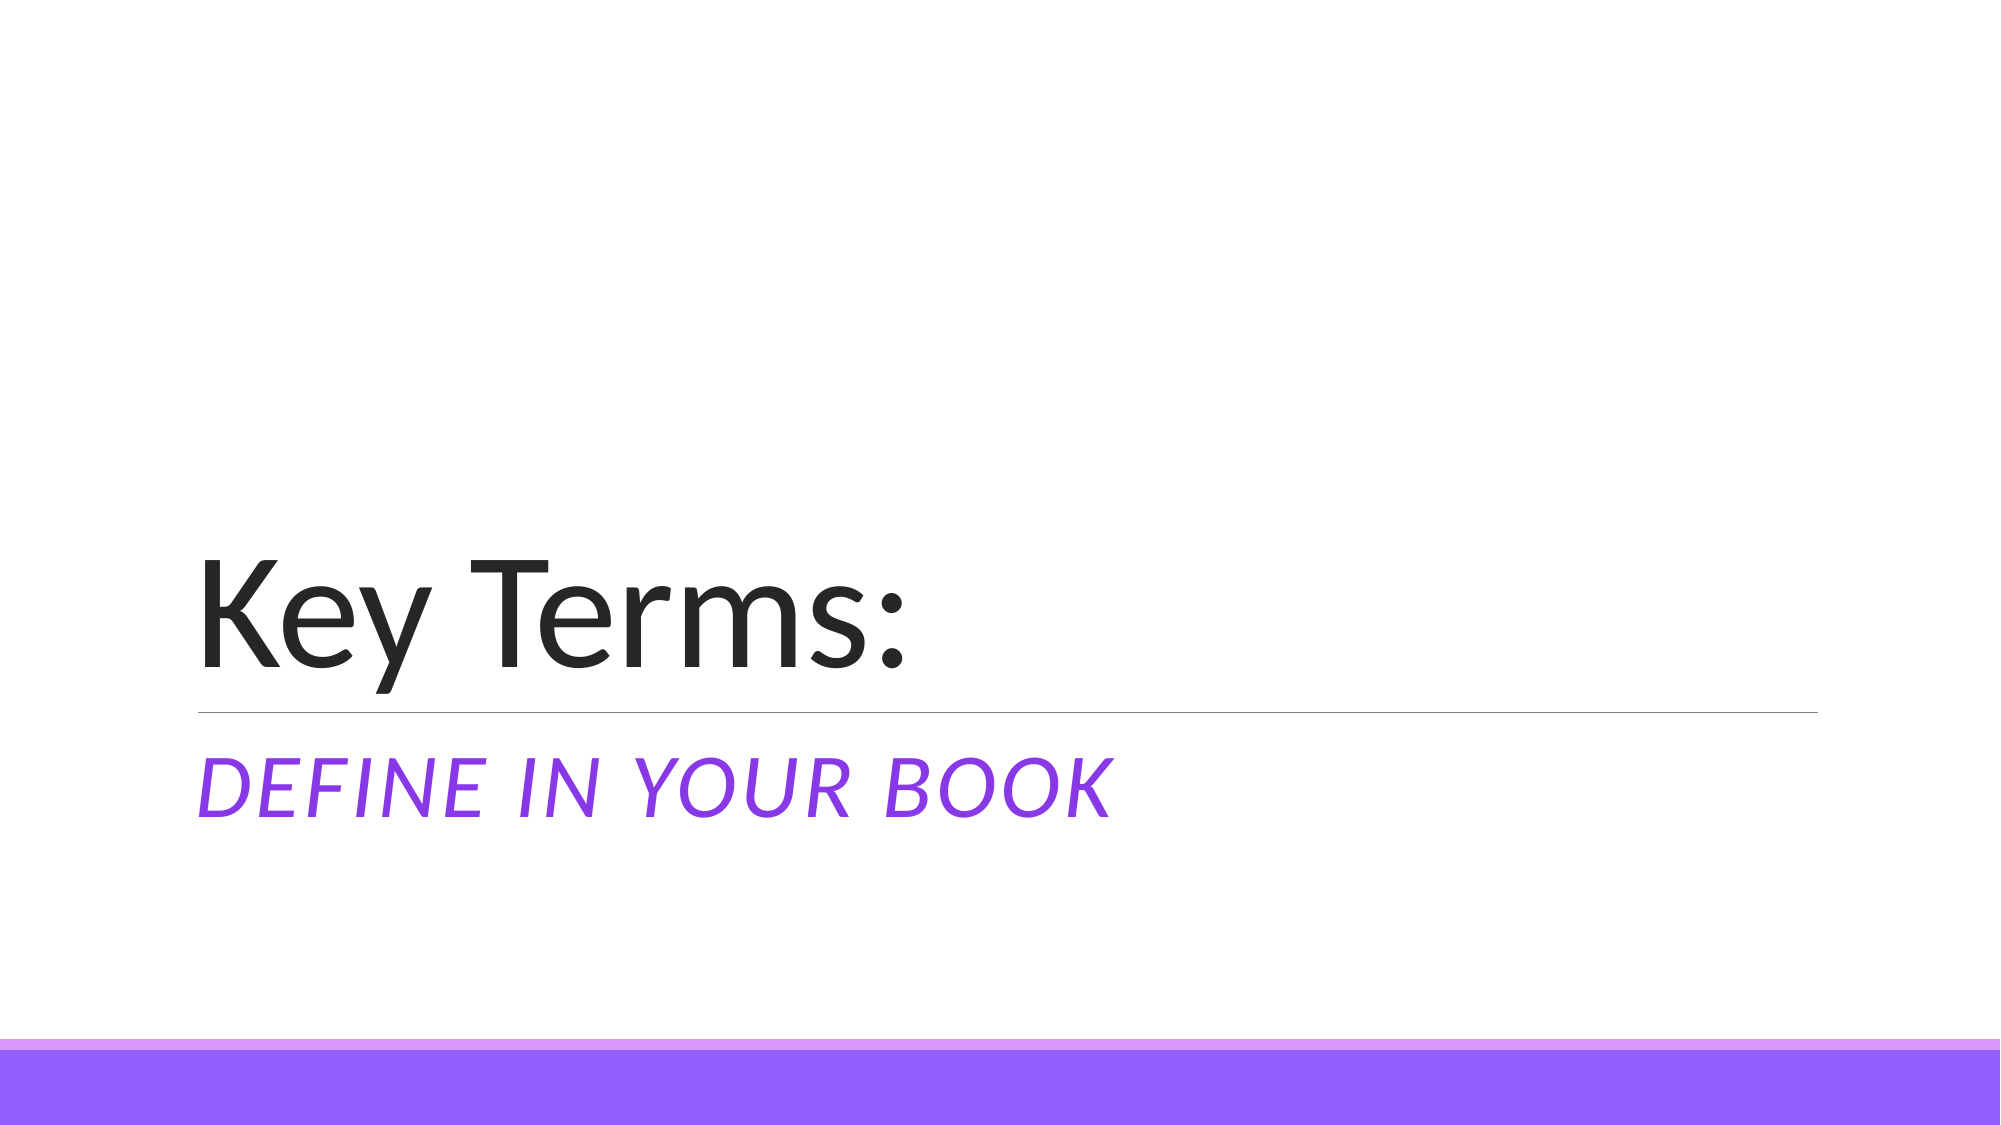

# Key Terms:
Define in your book